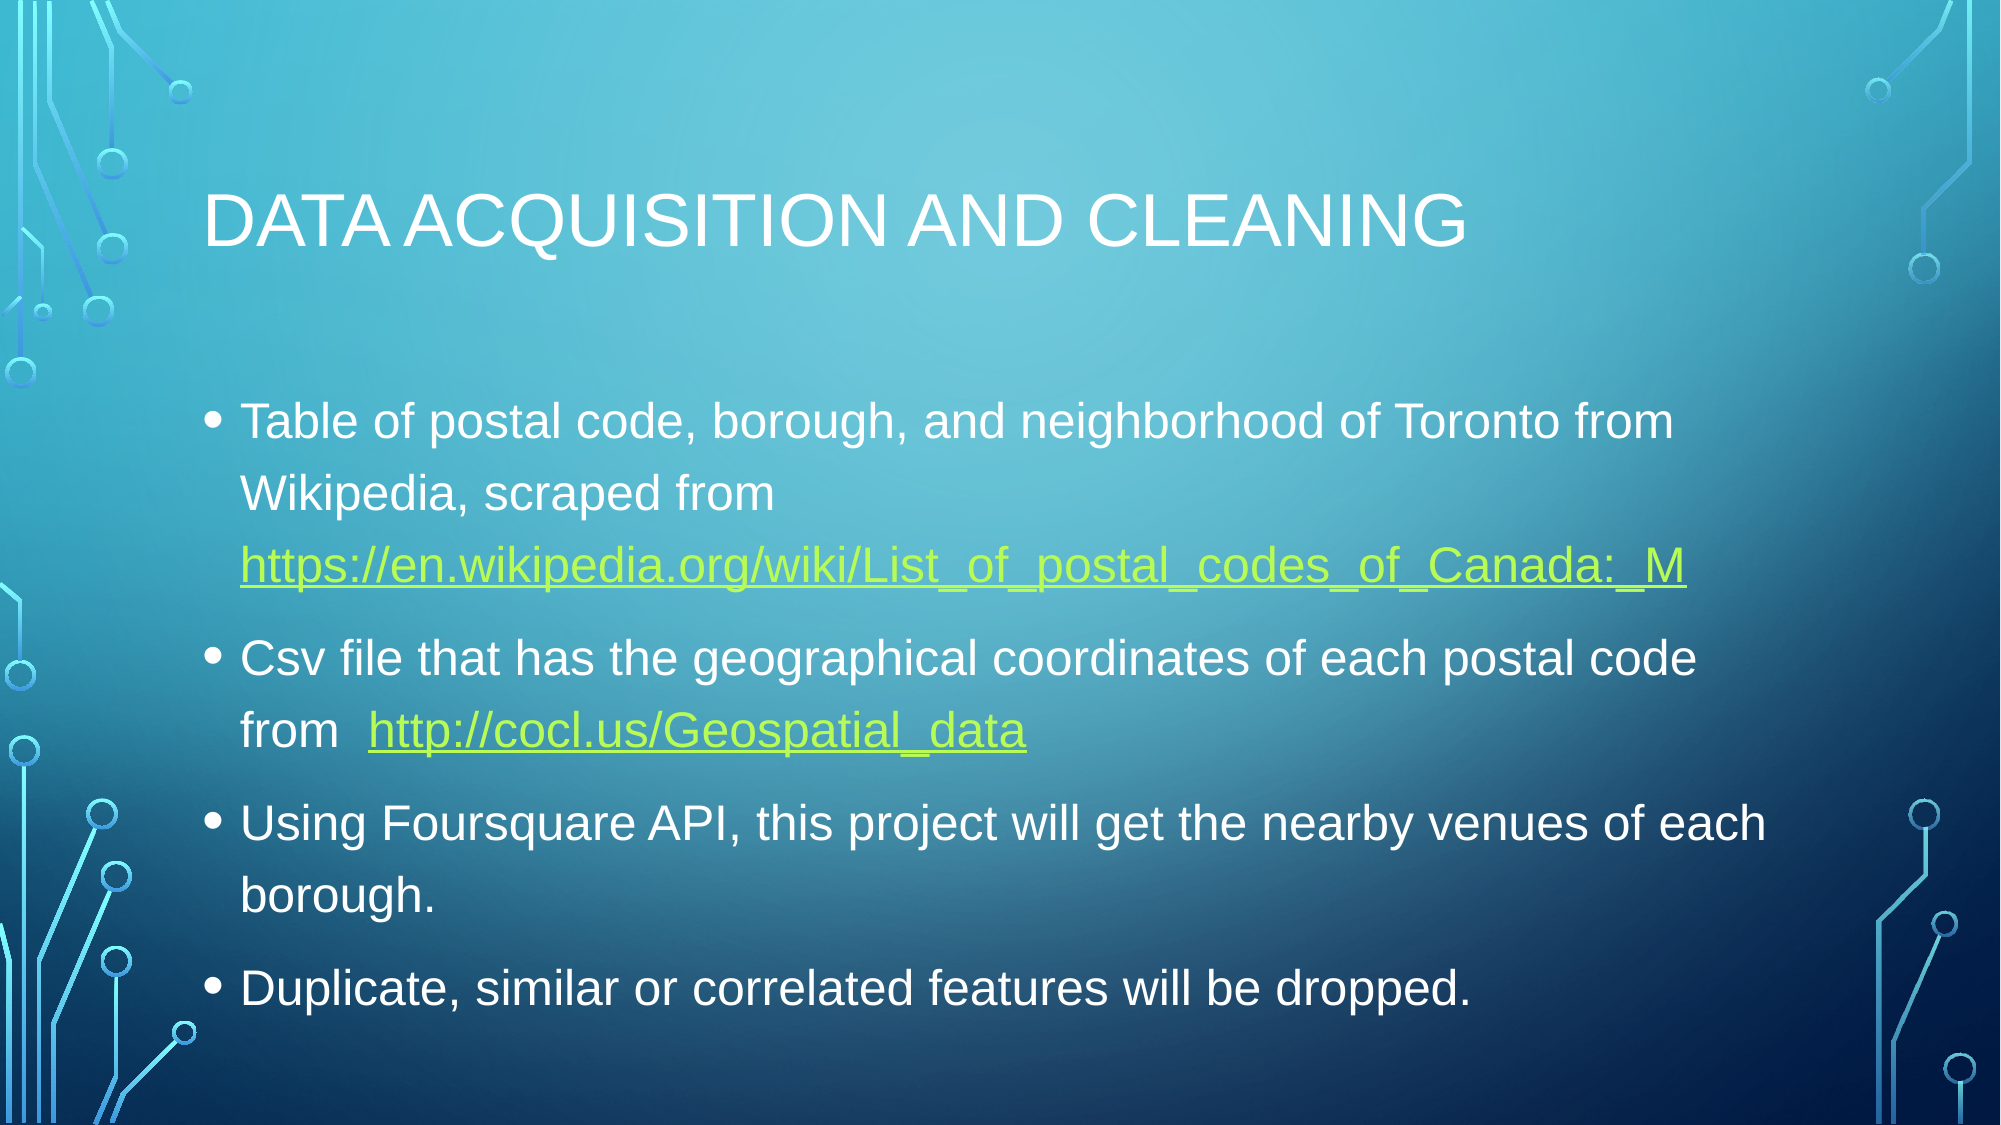

# Data acquisition and cleaning
Table of postal code, borough, and neighborhood of Toronto from Wikipedia, scraped from https://en.wikipedia.org/wiki/List_of_postal_codes_of_Canada:_M
Csv file that has the geographical coordinates of each postal code from  http://cocl.us/Geospatial_data
Using Foursquare API, this project will get the nearby venues of each borough.
Duplicate, similar or correlated features will be dropped.